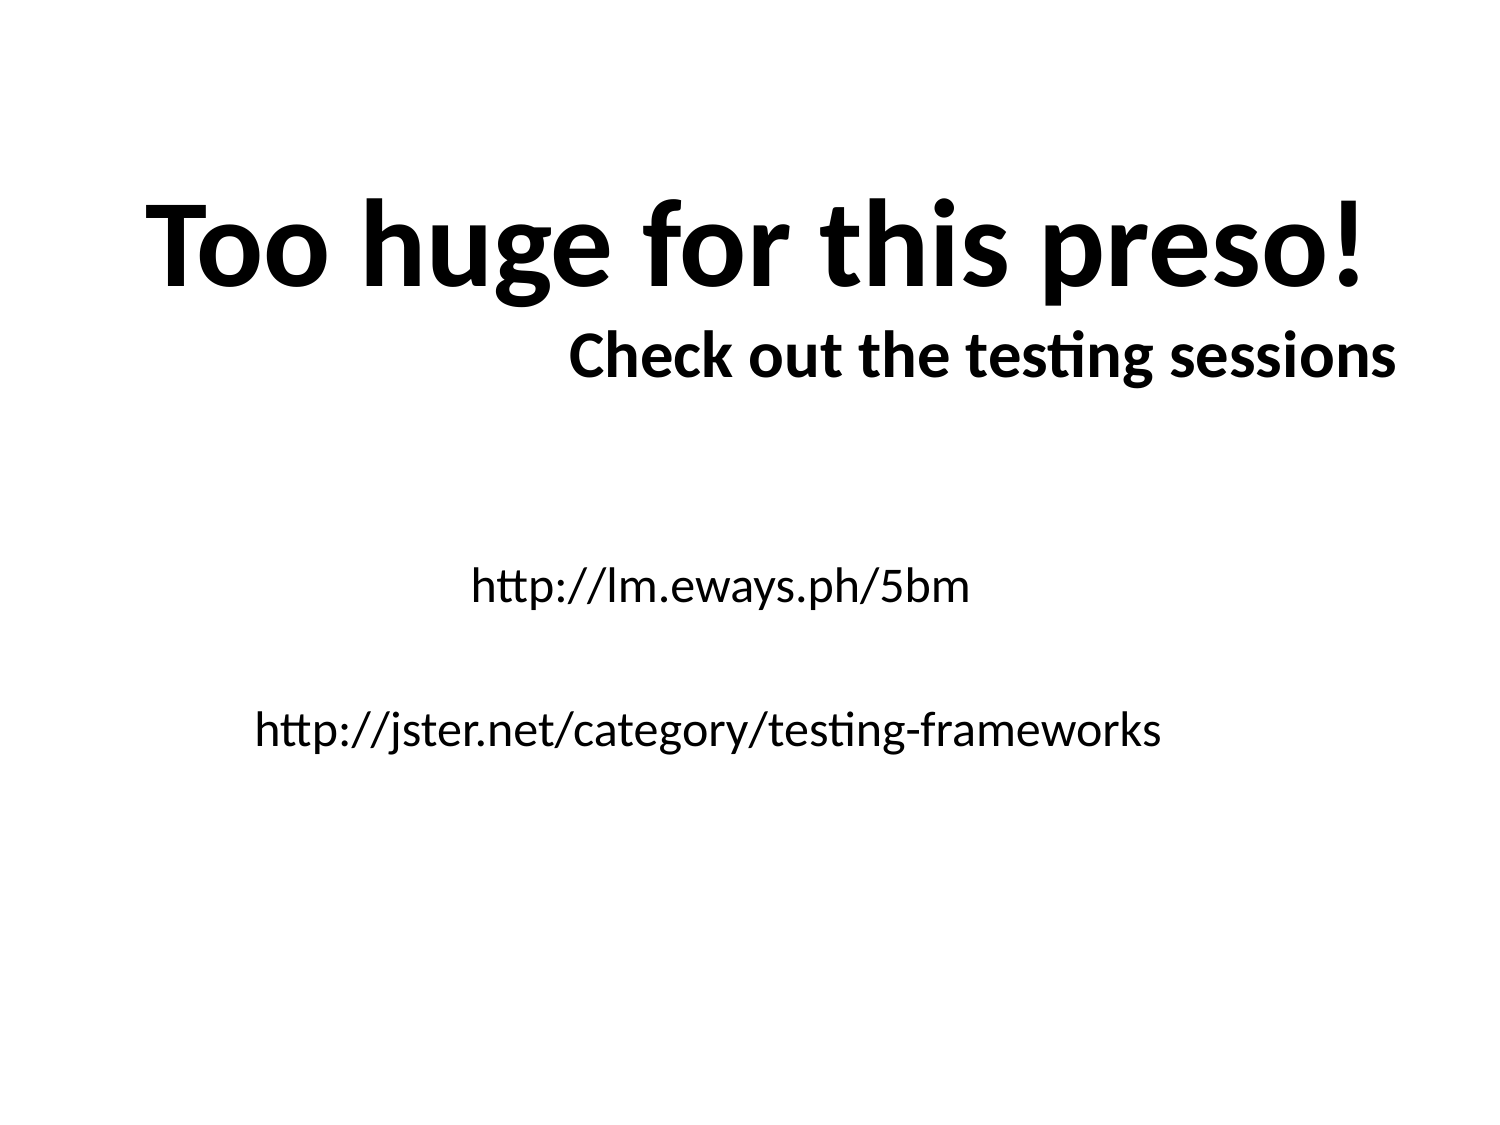

Too huge for this preso!
Check out the testing sessions
http://lm.eways.ph/5bm
http://jster.net/category/testing-frameworks